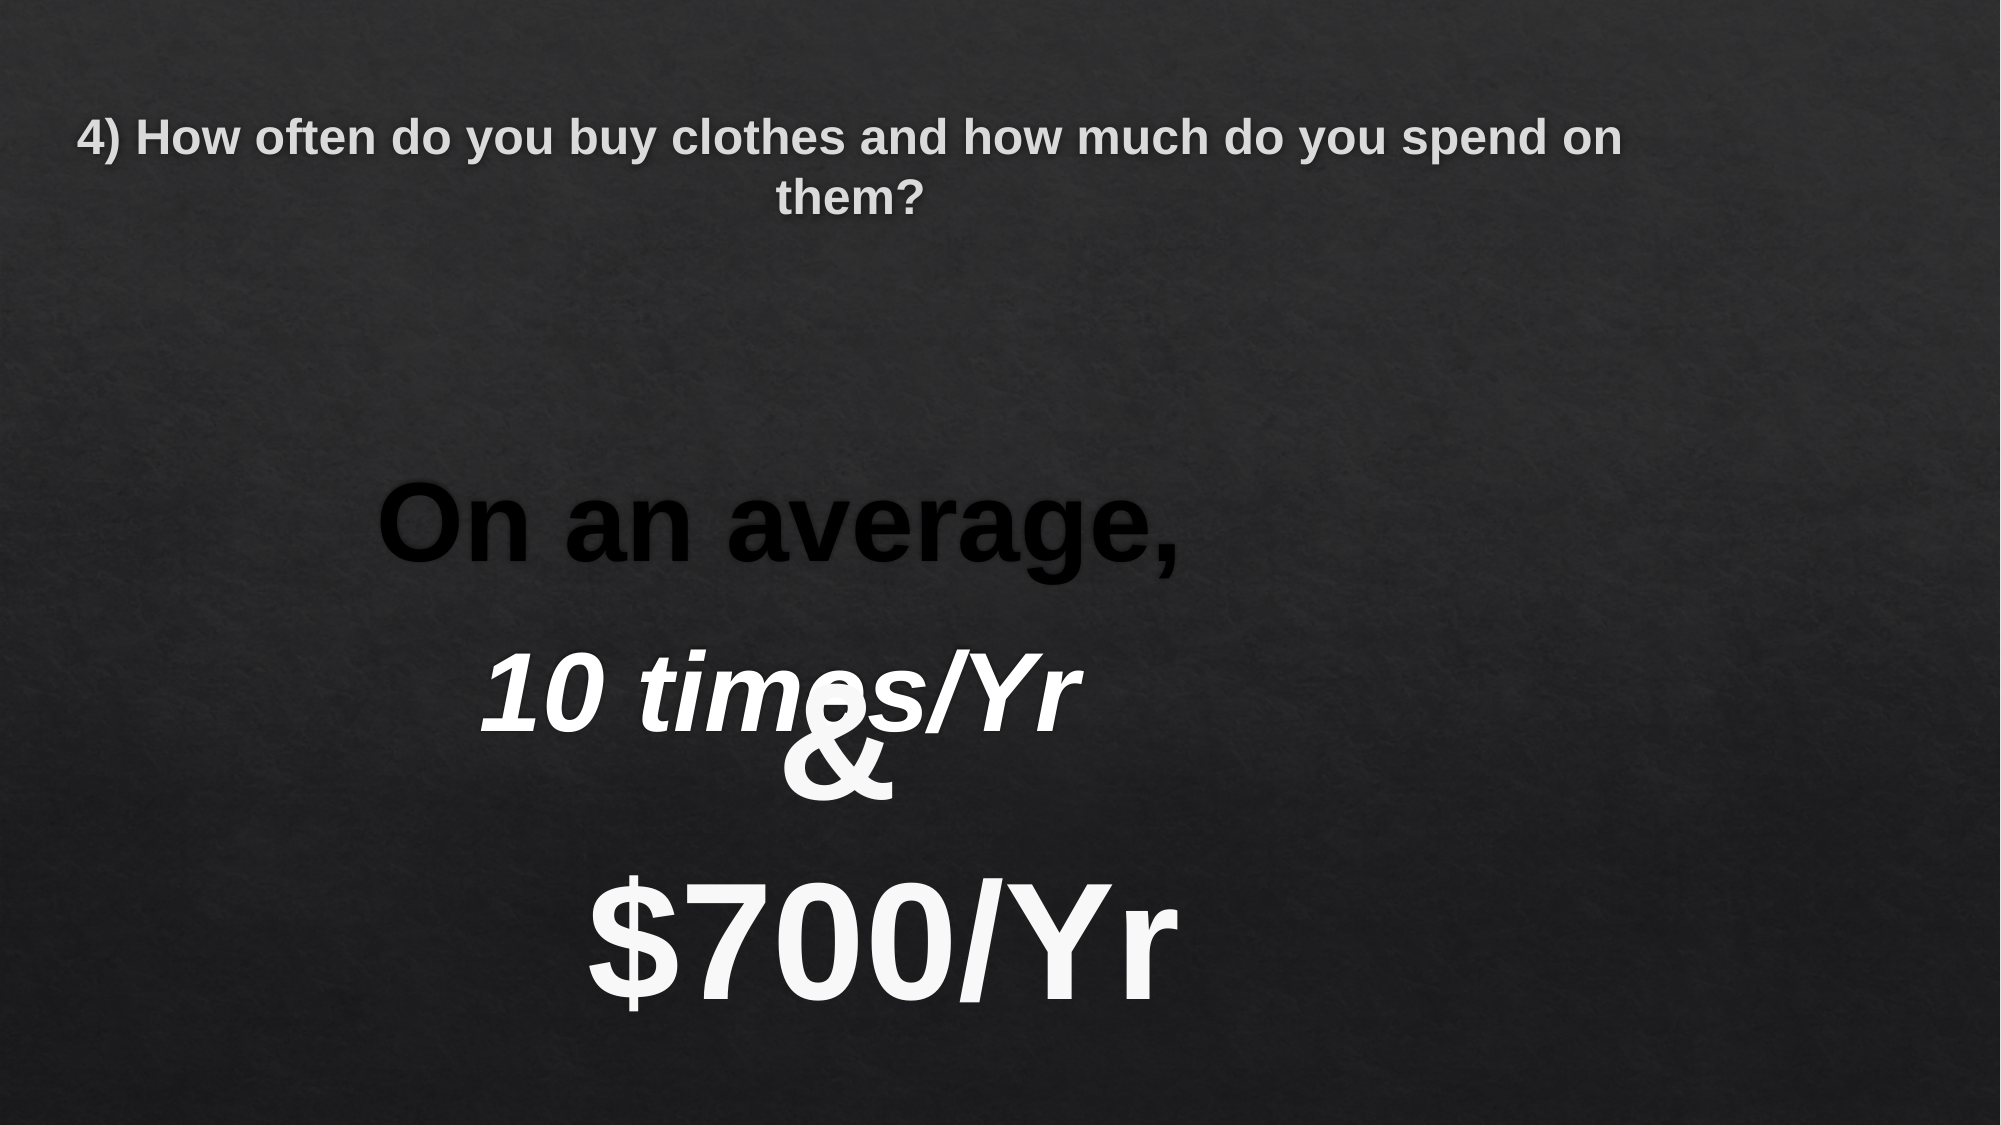

# 4) How often do you buy clothes and how much do you spend on them?
On an average,
10 times/Yr
  &
    $700/Yr